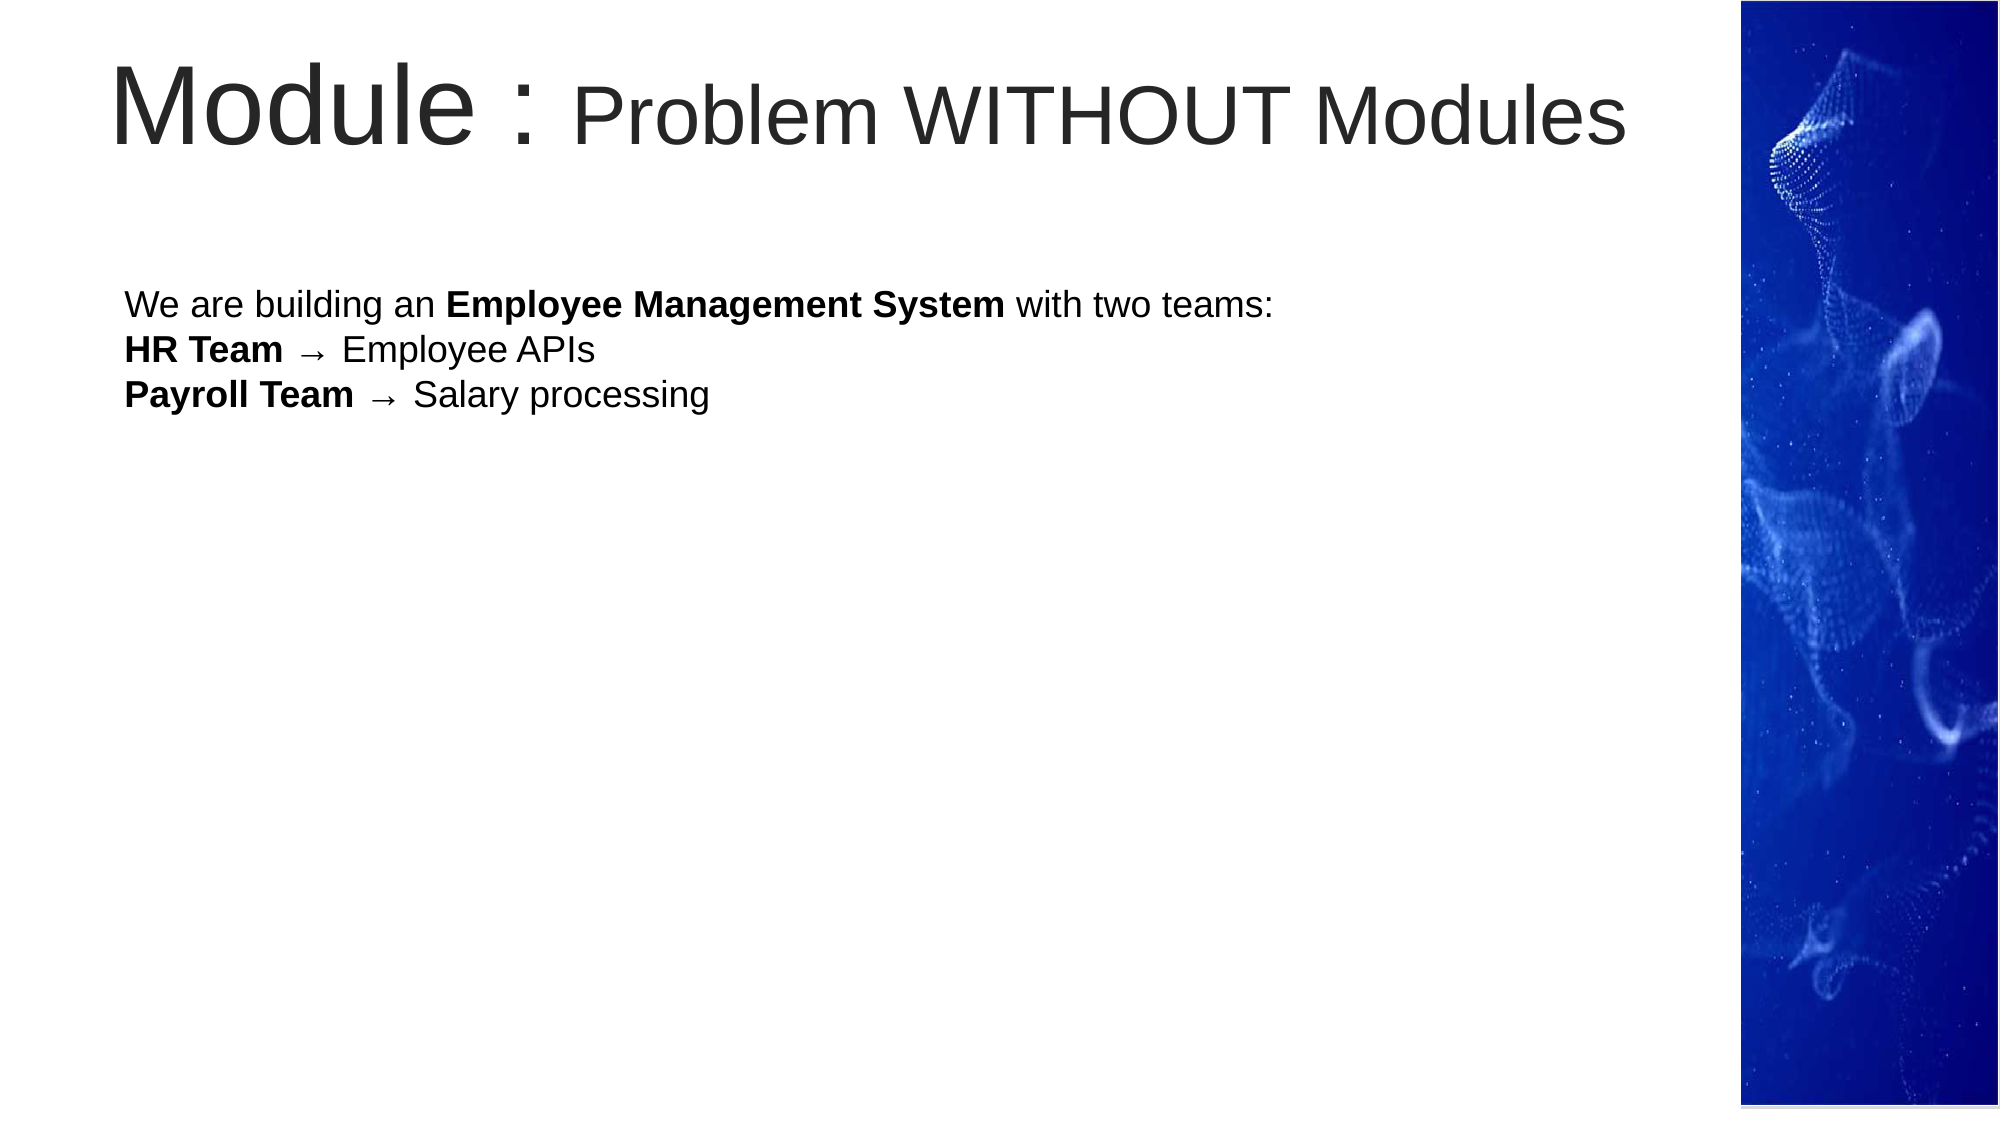

Module : Problem WITHOUT Modules
We are building an Employee Management System with two teams:
HR Team → Employee APIs
Payroll Team → Salary processing